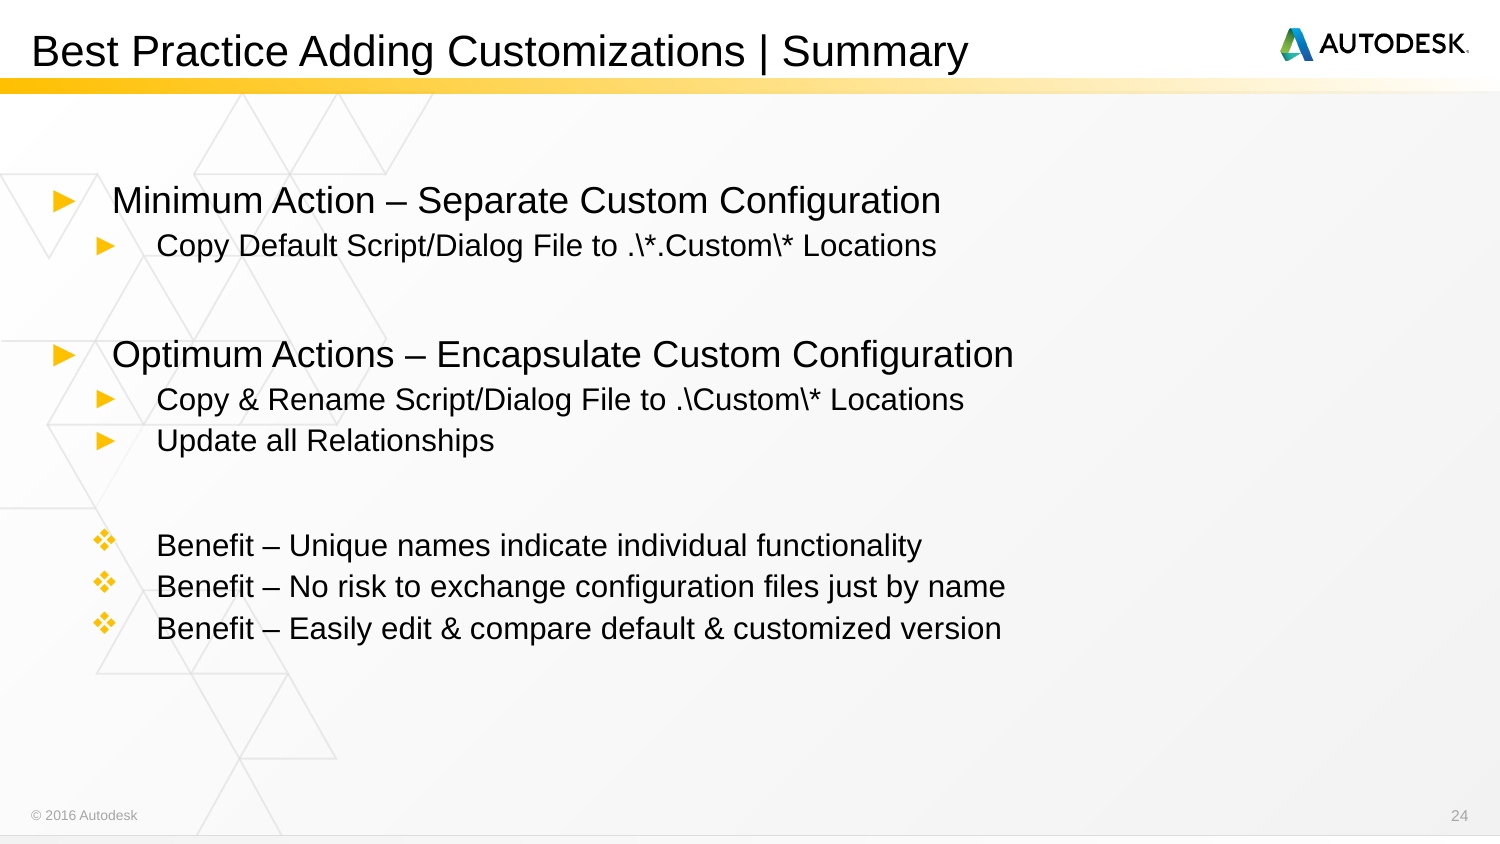

Best Practice Adding Customizations | Summary
Minimum Action – Separate Custom Configuration
Copy Default Script/Dialog File to .\*.Custom\* Locations

Optimum Actions – Encapsulate Custom Configuration
Copy & Rename Script/Dialog File to .\Custom\* Locations
Update all Relationships

Benefit – Unique names indicate individual functionality
Benefit – No risk to exchange configuration files just by name
Benefit – Easily edit & compare default & customized version